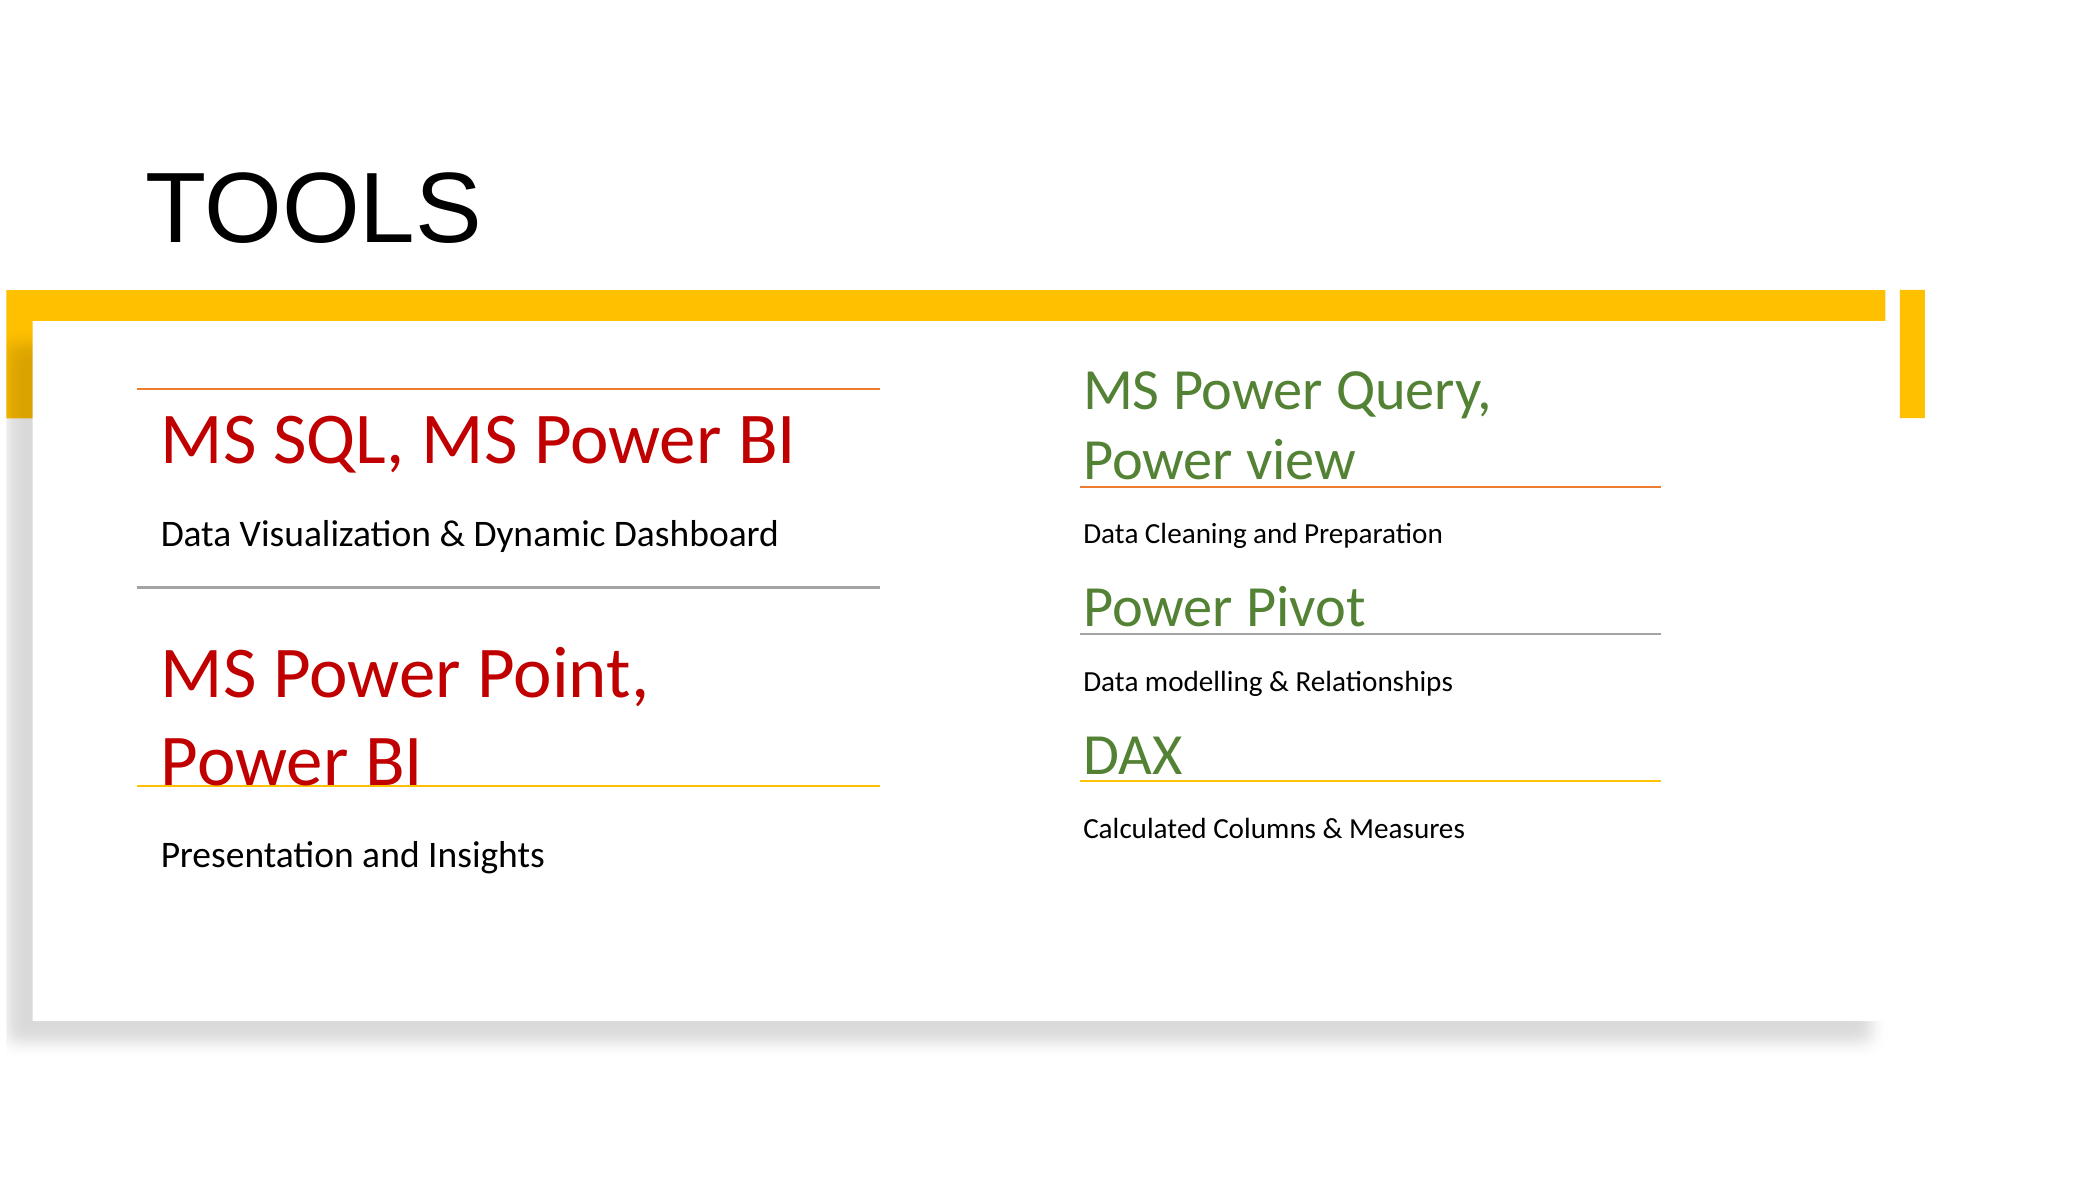

# TOOLS

MS Power Query, Power view
Data Cleaning and Preparation
Power Pivot
Data modelling & Relationships
DAX
Calculated Columns & Measures
MS SQL, MS Power BI
Data Visualization & Dynamic Dashboard

MS Power Point, Power BI
Presentation and Insights